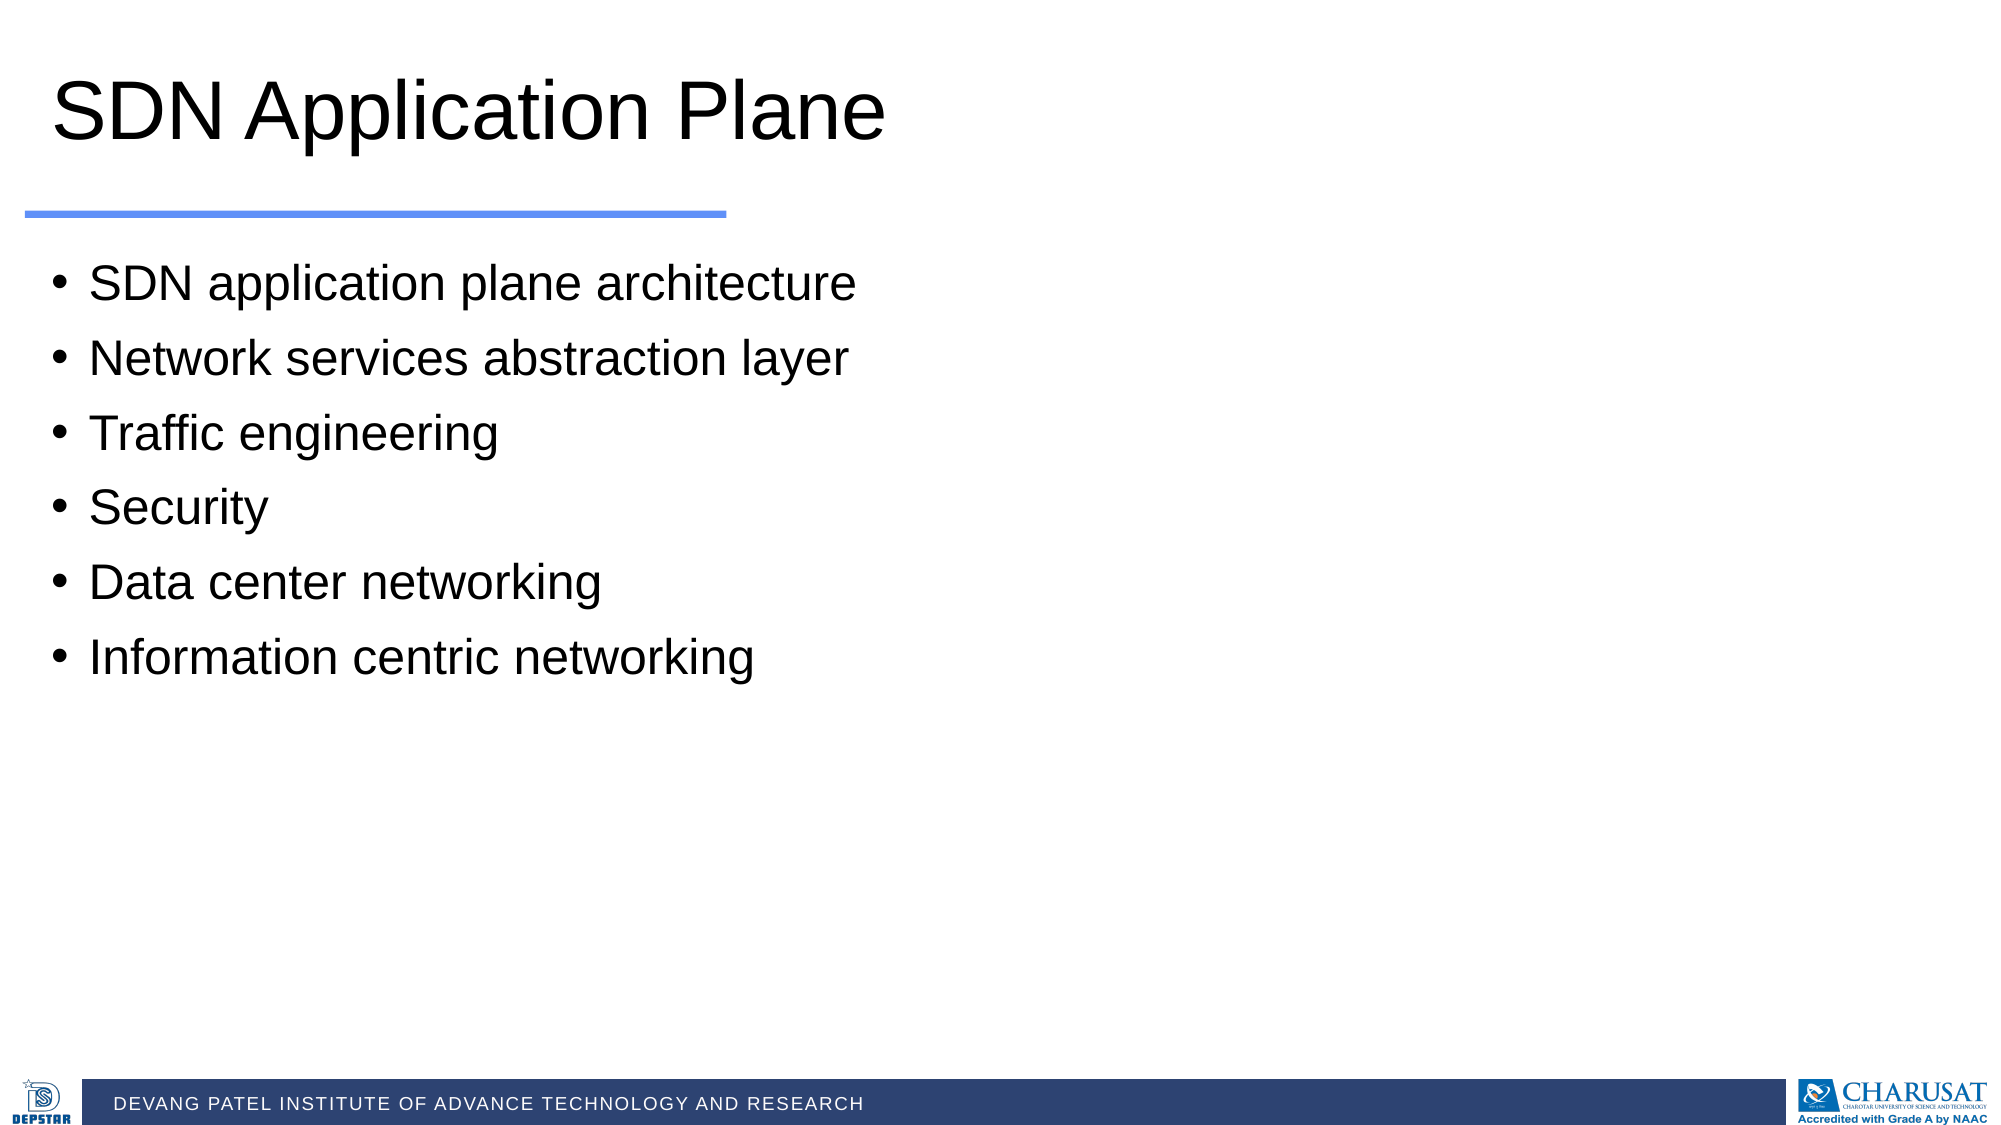

SDN Application Plane
SDN application plane architecture
Network services abstraction layer
Traffic engineering
Security
Data center networking
Information centric networking